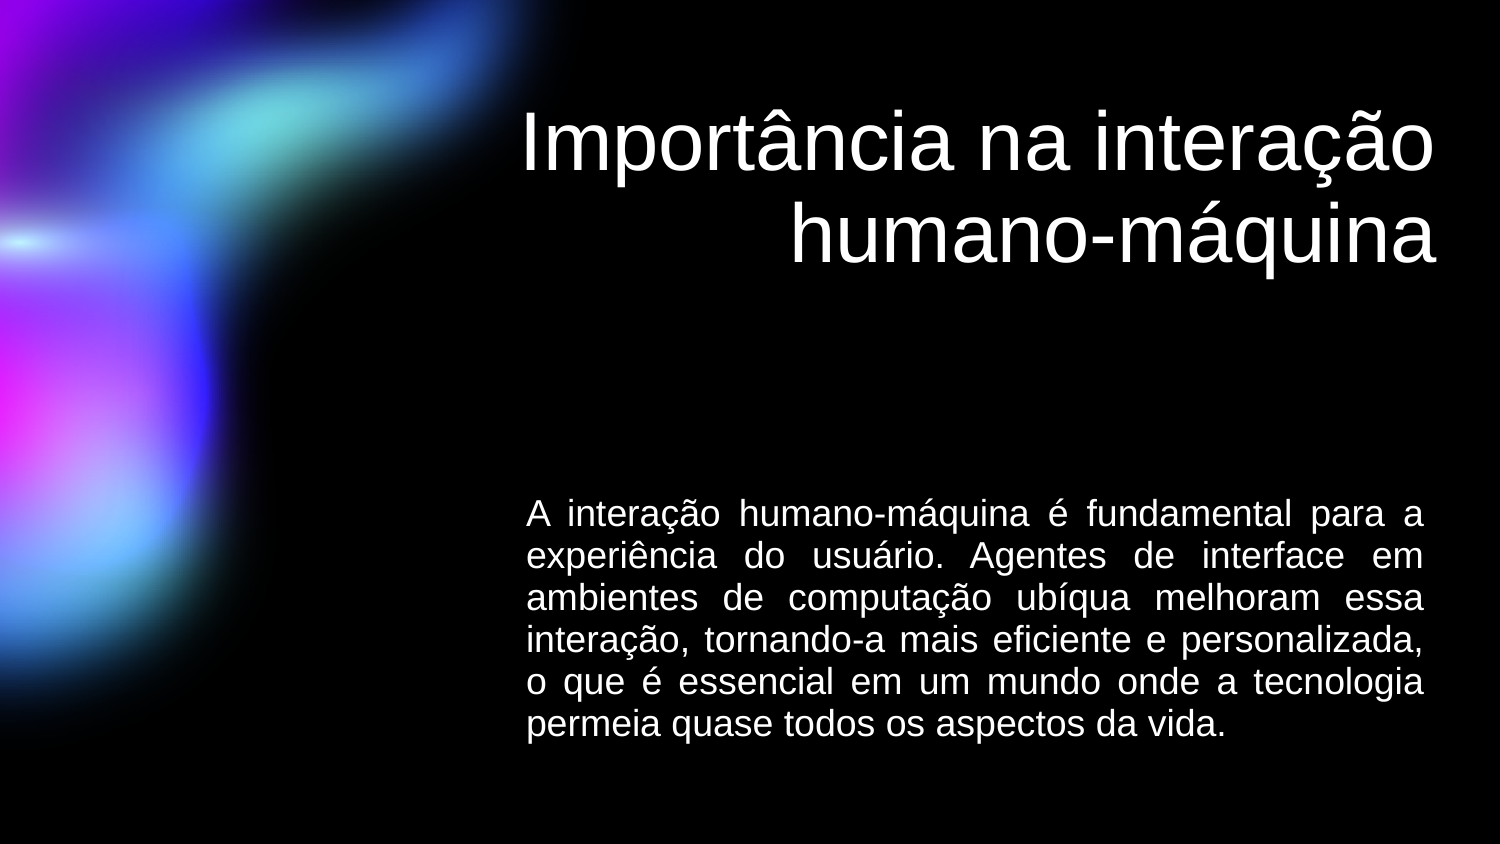

# Importância na interação humano-máquina
A interação humano-máquina é fundamental para a experiência do usuário. Agentes de interface em ambientes de computação ubíqua melhoram essa interação, tornando-a mais eficiente e personalizada, o que é essencial em um mundo onde a tecnologia permeia quase todos os aspectos da vida.